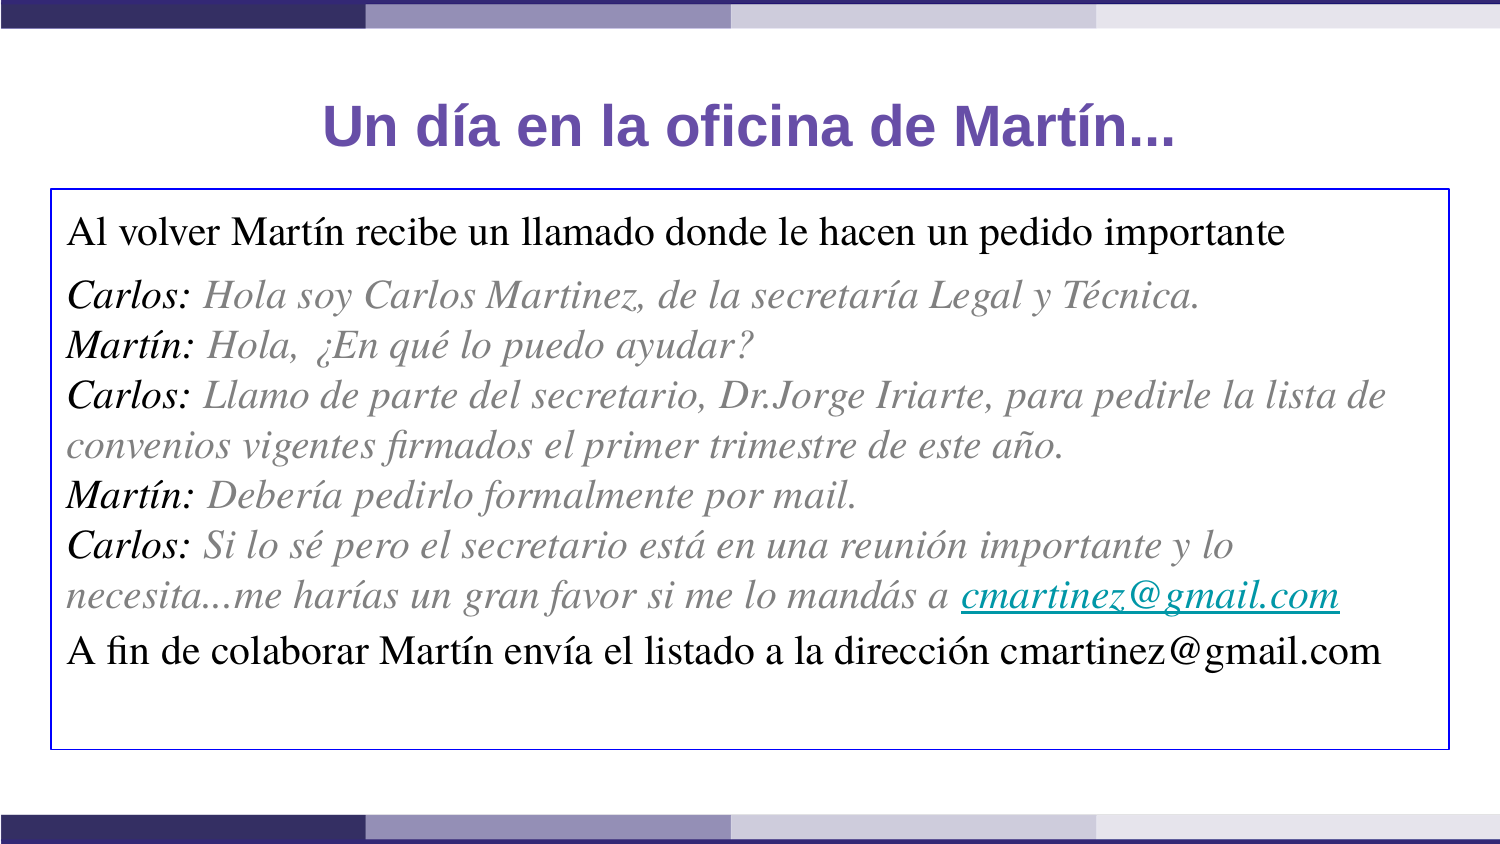

# Un día en la oficina de Martín...
Al volver Martín recibe un llamado donde le hacen un pedido importante
Carlos: Hola soy Carlos Martinez, de la secretaría Legal y Técnica.
Martín: Hola, ¿En qué lo puedo ayudar?
Carlos: Llamo de parte del secretario, Dr.Jorge Iriarte, para pedirle la lista de convenios vigentes firmados el primer trimestre de este año.
Martín: Debería pedirlo formalmente por mail.
Carlos: Si lo sé pero el secretario está en una reunión importante y lo necesita...me harías un gran favor si me lo mandás a cmartinez@gmail.com
A fin de colaborar Martín envía el listado a la dirección cmartinez@gmail.com